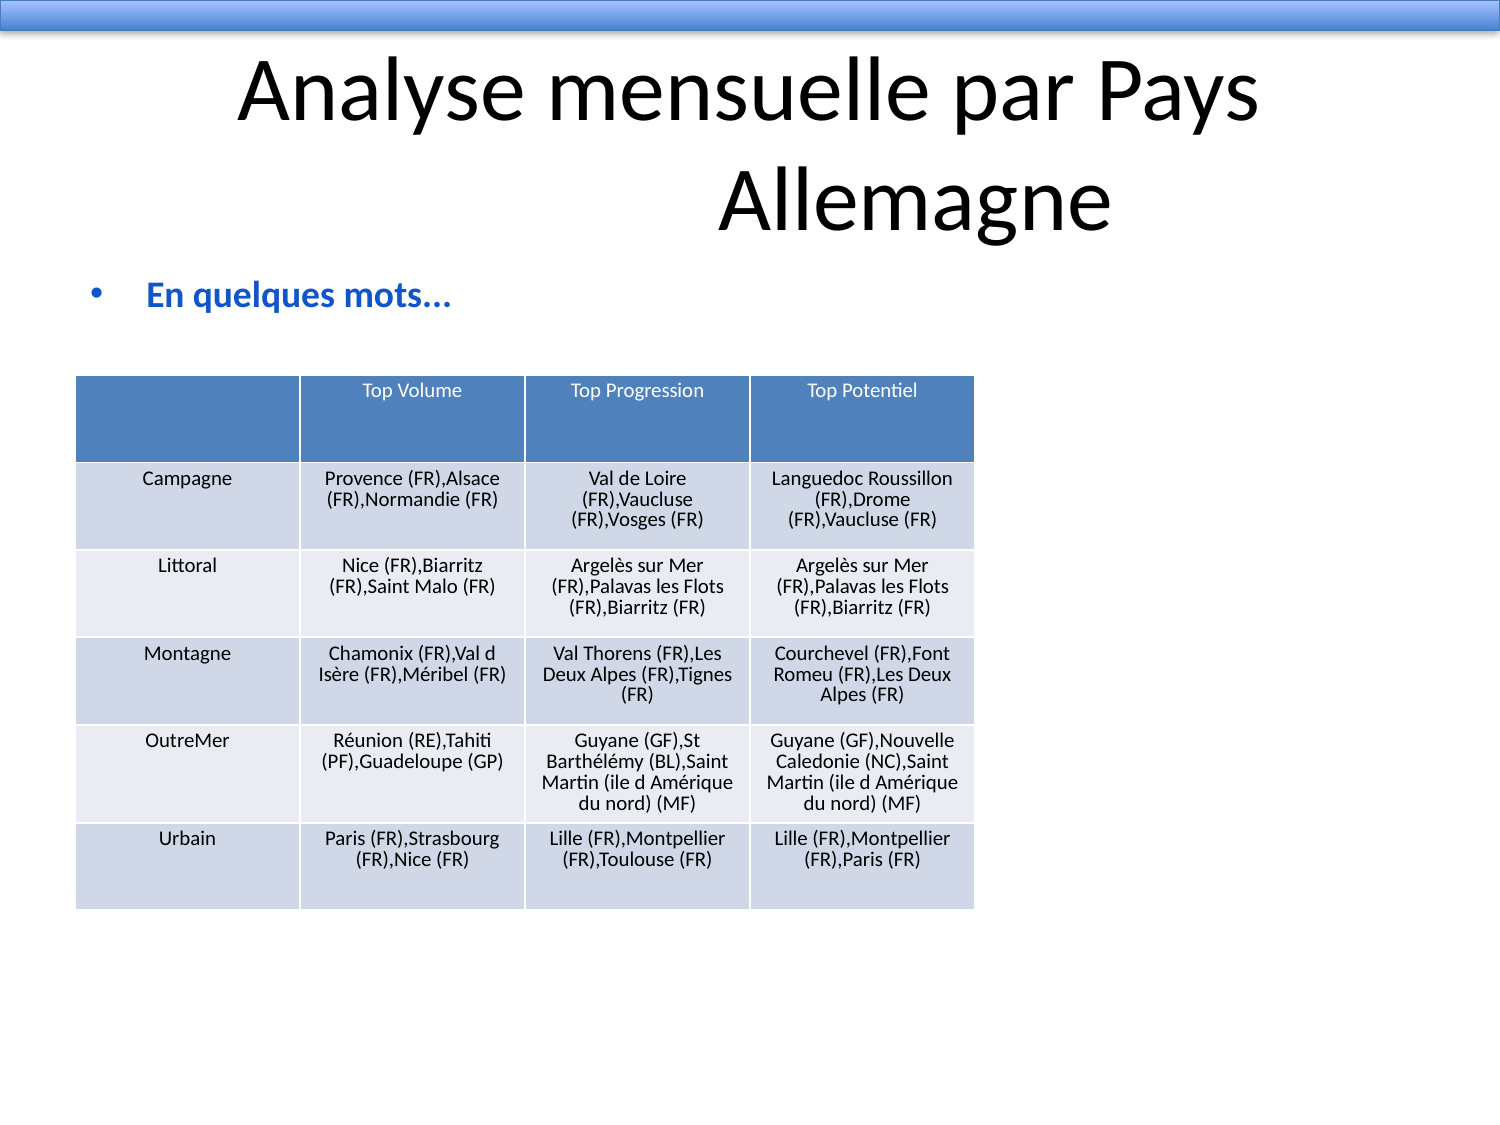

# Analyse mensuelle par Pays
                Allemagne
En quelques mots...
|  | Top Volume | Top Progression | Top Potentiel |
| --- | --- | --- | --- |
| Campagne | Provence (FR),Alsace (FR),Normandie (FR) | Val de Loire (FR),Vaucluse (FR),Vosges (FR) | Languedoc Roussillon (FR),Drome (FR),Vaucluse (FR) |
| Littoral | Nice (FR),Biarritz (FR),Saint Malo (FR) | Argelès sur Mer (FR),Palavas les Flots (FR),Biarritz (FR) | Argelès sur Mer (FR),Palavas les Flots (FR),Biarritz (FR) |
| Montagne | Chamonix (FR),Val d Isère (FR),Méribel (FR) | Val Thorens (FR),Les Deux Alpes (FR),Tignes (FR) | Courchevel (FR),Font Romeu (FR),Les Deux Alpes (FR) |
| OutreMer | Réunion (RE),Tahiti (PF),Guadeloupe (GP) | Guyane (GF),St Barthélémy (BL),Saint Martin (ile d Amérique du nord) (MF) | Guyane (GF),Nouvelle Caledonie (NC),Saint Martin (ile d Amérique du nord) (MF) |
| Urbain | Paris (FR),Strasbourg (FR),Nice (FR) | Lille (FR),Montpellier (FR),Toulouse (FR) | Lille (FR),Montpellier (FR),Paris (FR) |